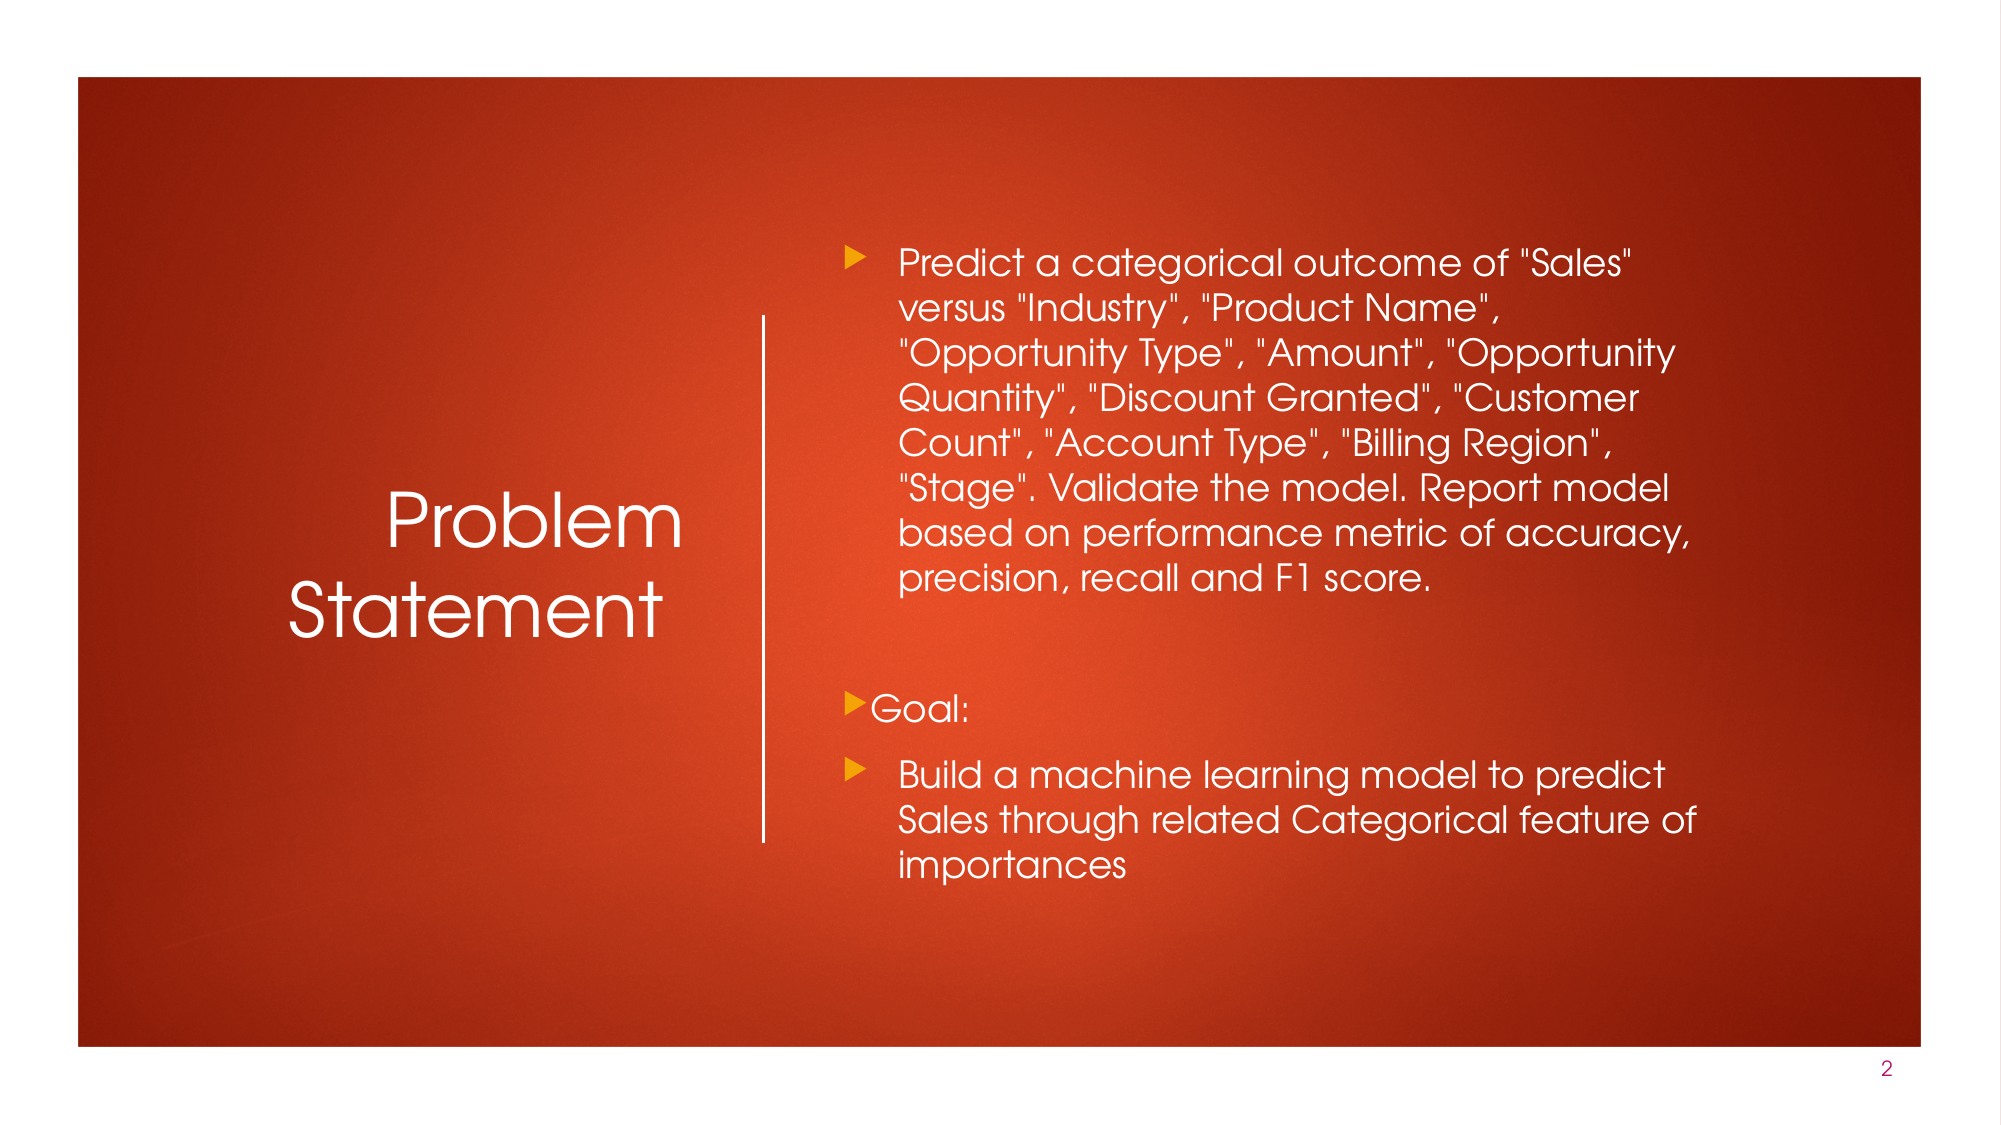

# Problem Statement
Predict a categorical outcome of "Sales" versus "Industry", "Product Name", "Opportunity Type", "Amount", "Opportunity Quantity", "Discount Granted", "Customer Count", "Account Type", "Billing Region", "Stage". Validate the model. Report model based on performance metric of accuracy, precision, recall and F1 score.

Goal:
Build a machine learning model to predict Sales through related Categorical feature of importances

2